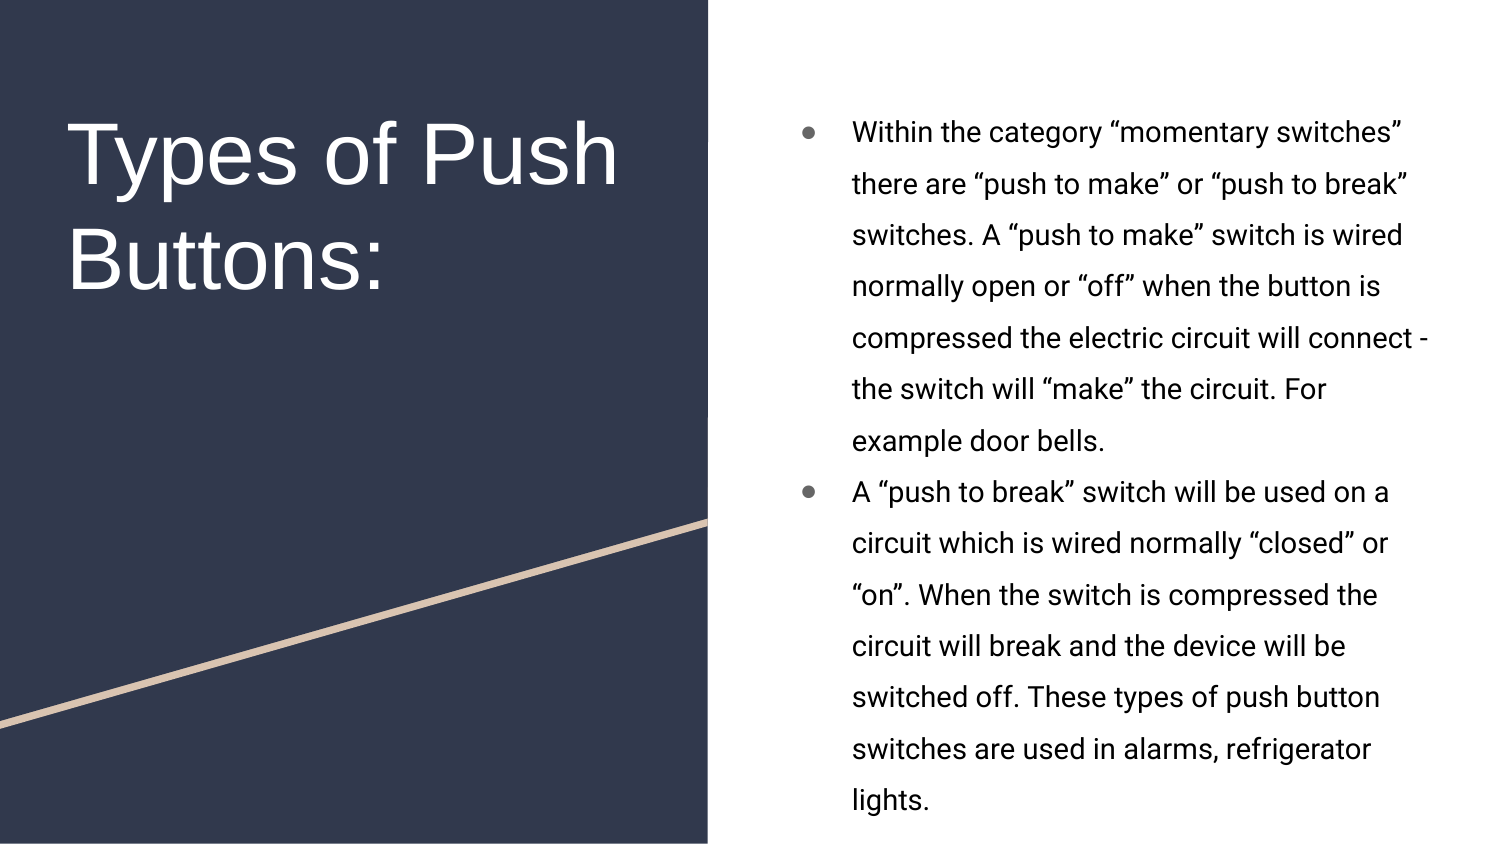

# Types of Push Buttons:
Within the category “momentary switches” there are “push to make” or “push to break” switches. A “push to make” switch is wired normally open or “off” when the button is compressed the electric circuit will connect - the switch will “make” the circuit. For example door bells.
A “push to break” switch will be used on a circuit which is wired normally “closed” or “on”. When the switch is compressed the circuit will break and the device will be switched off. These types of push button switches are used in alarms, refrigerator lights.